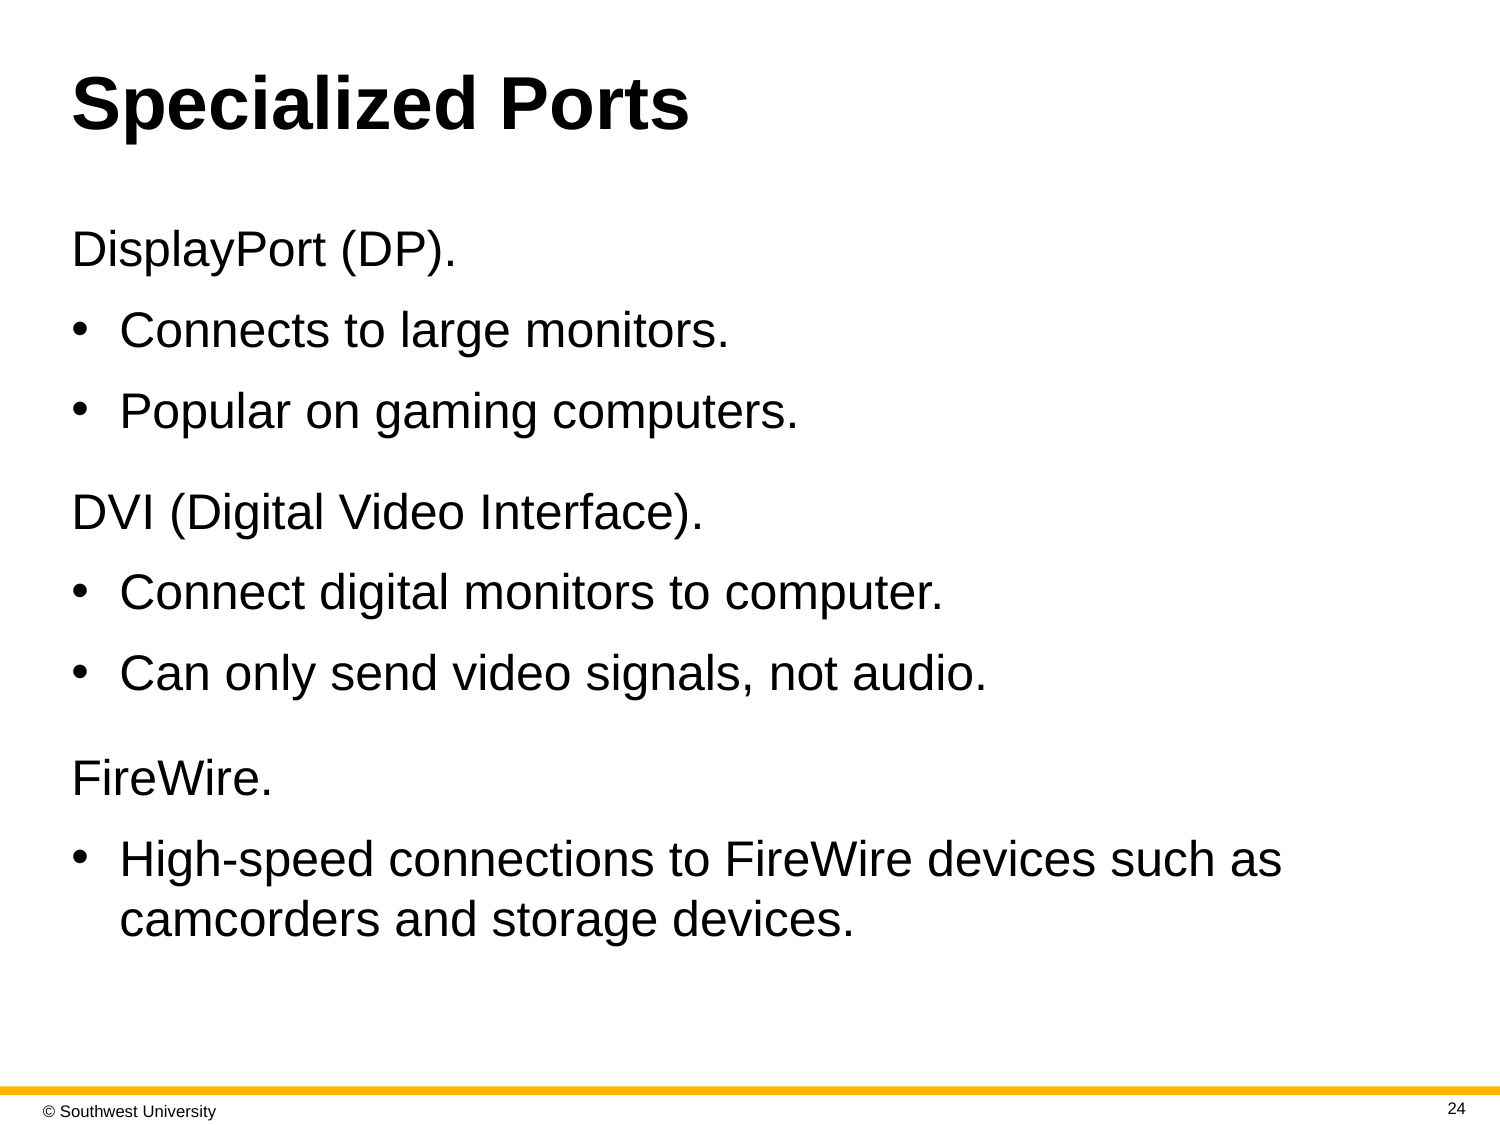

# Specialized Ports
DisplayPort (D P).
Connects to large monitors.
Popular on gaming computers.
D V I (Digital Video Interface).
Connect digital monitors to computer.
Can only send video signals, not audio.
FireWire.
High-speed connections to FireWire devices such as camcorders and storage devices.
24